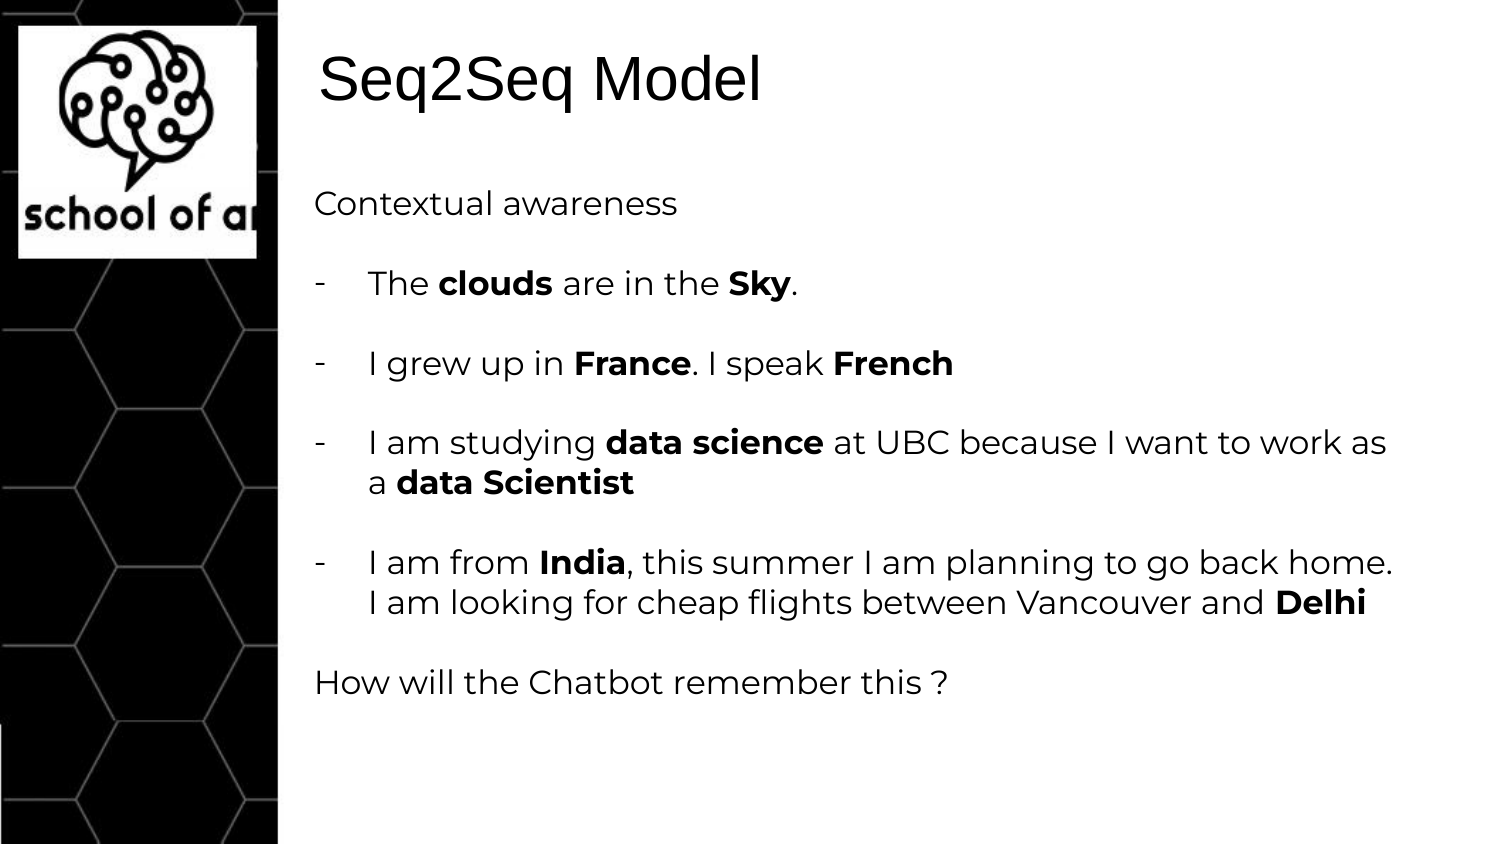

Seq2Seq Model
Contextual awareness

The clouds are in the Sky.

I grew up in France. I speak French

I am studying data science at UBC because I want to work as a data Scientist

I am from India, this summer I am planning to go back home. I am looking for cheap flights between Vancouver and Delhi

How will the Chatbot remember this ?